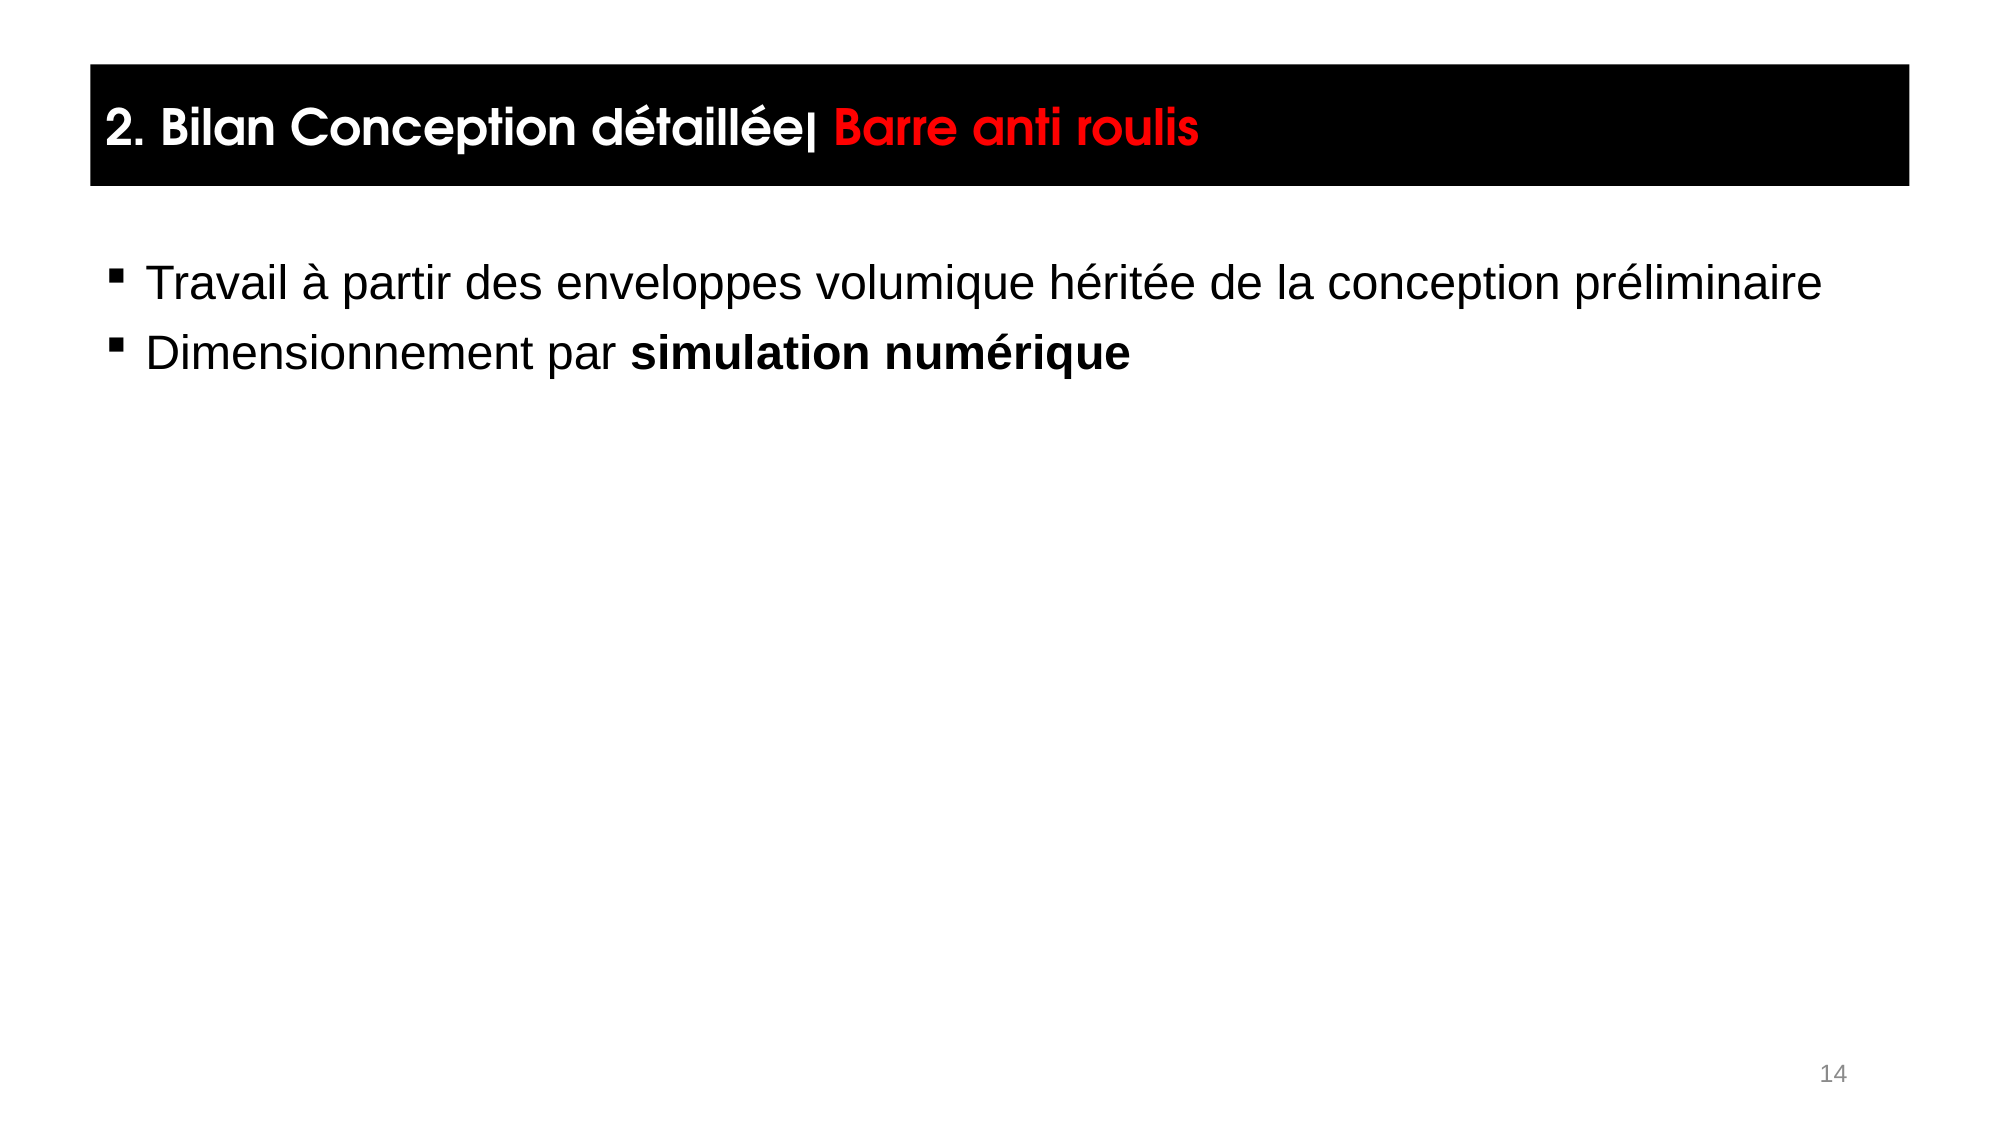

2. Bilan Conception détaillée| Barre anti roulis
Travail à partir des enveloppes volumique héritée de la conception préliminaire
Dimensionnement par simulation numérique

14